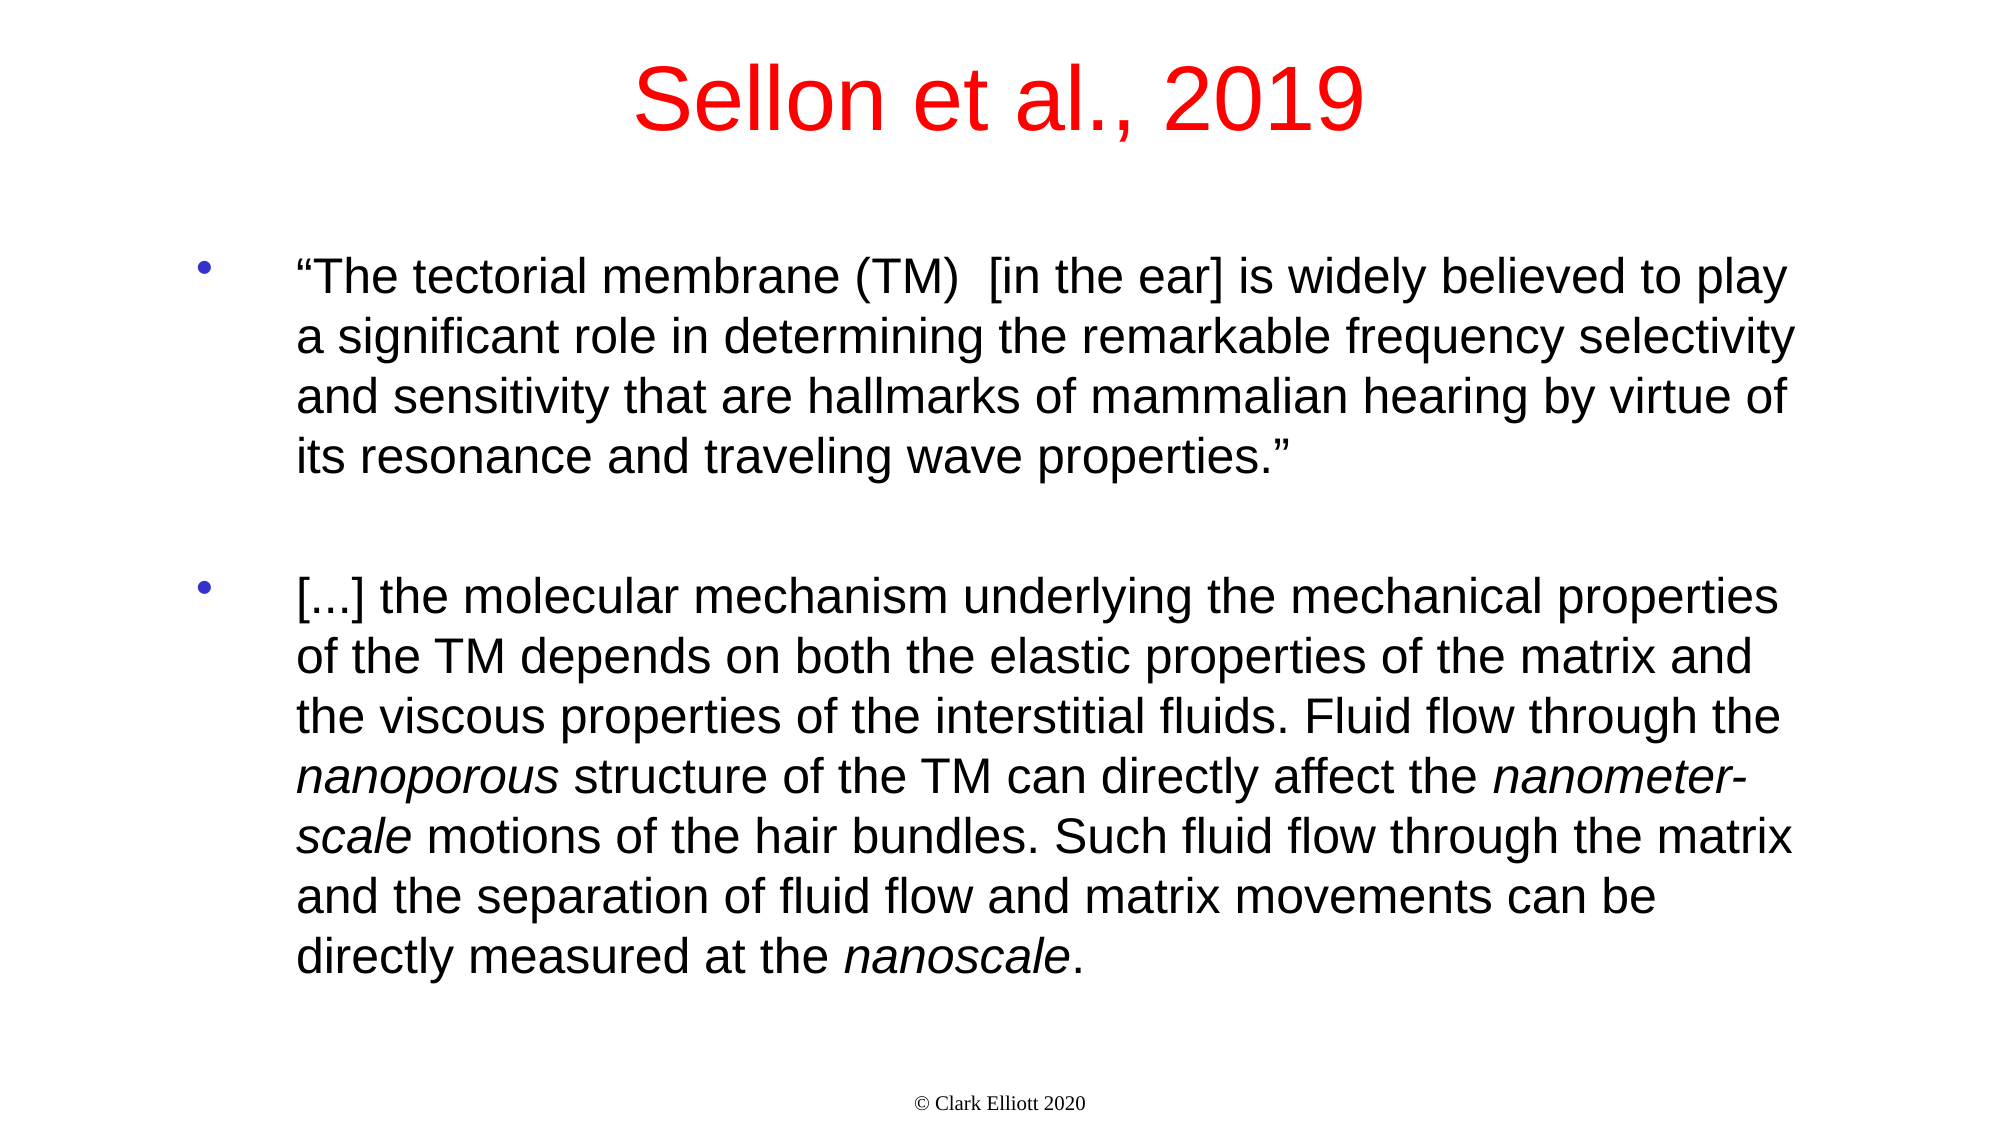

# Sellon et al., 2019
“The tectorial membrane (TM)  [in the ear] is widely believed to play a significant role in determining the remarkable frequency selectivity and sensitivity that are hallmarks of mammalian hearing by virtue of its resonance and traveling wave properties.”

[...] the molecular mechanism underlying the mechanical properties of the TM depends on both the elastic properties of the matrix and the viscous properties of the interstitial fluids. Fluid flow through the nanoporous structure of the TM can directly affect the nanometer-scale motions of the hair bundles. Such fluid flow through the matrix and the separation of fluid flow and matrix movements can be directly measured at the nanoscale.
© Clark Elliott 2020